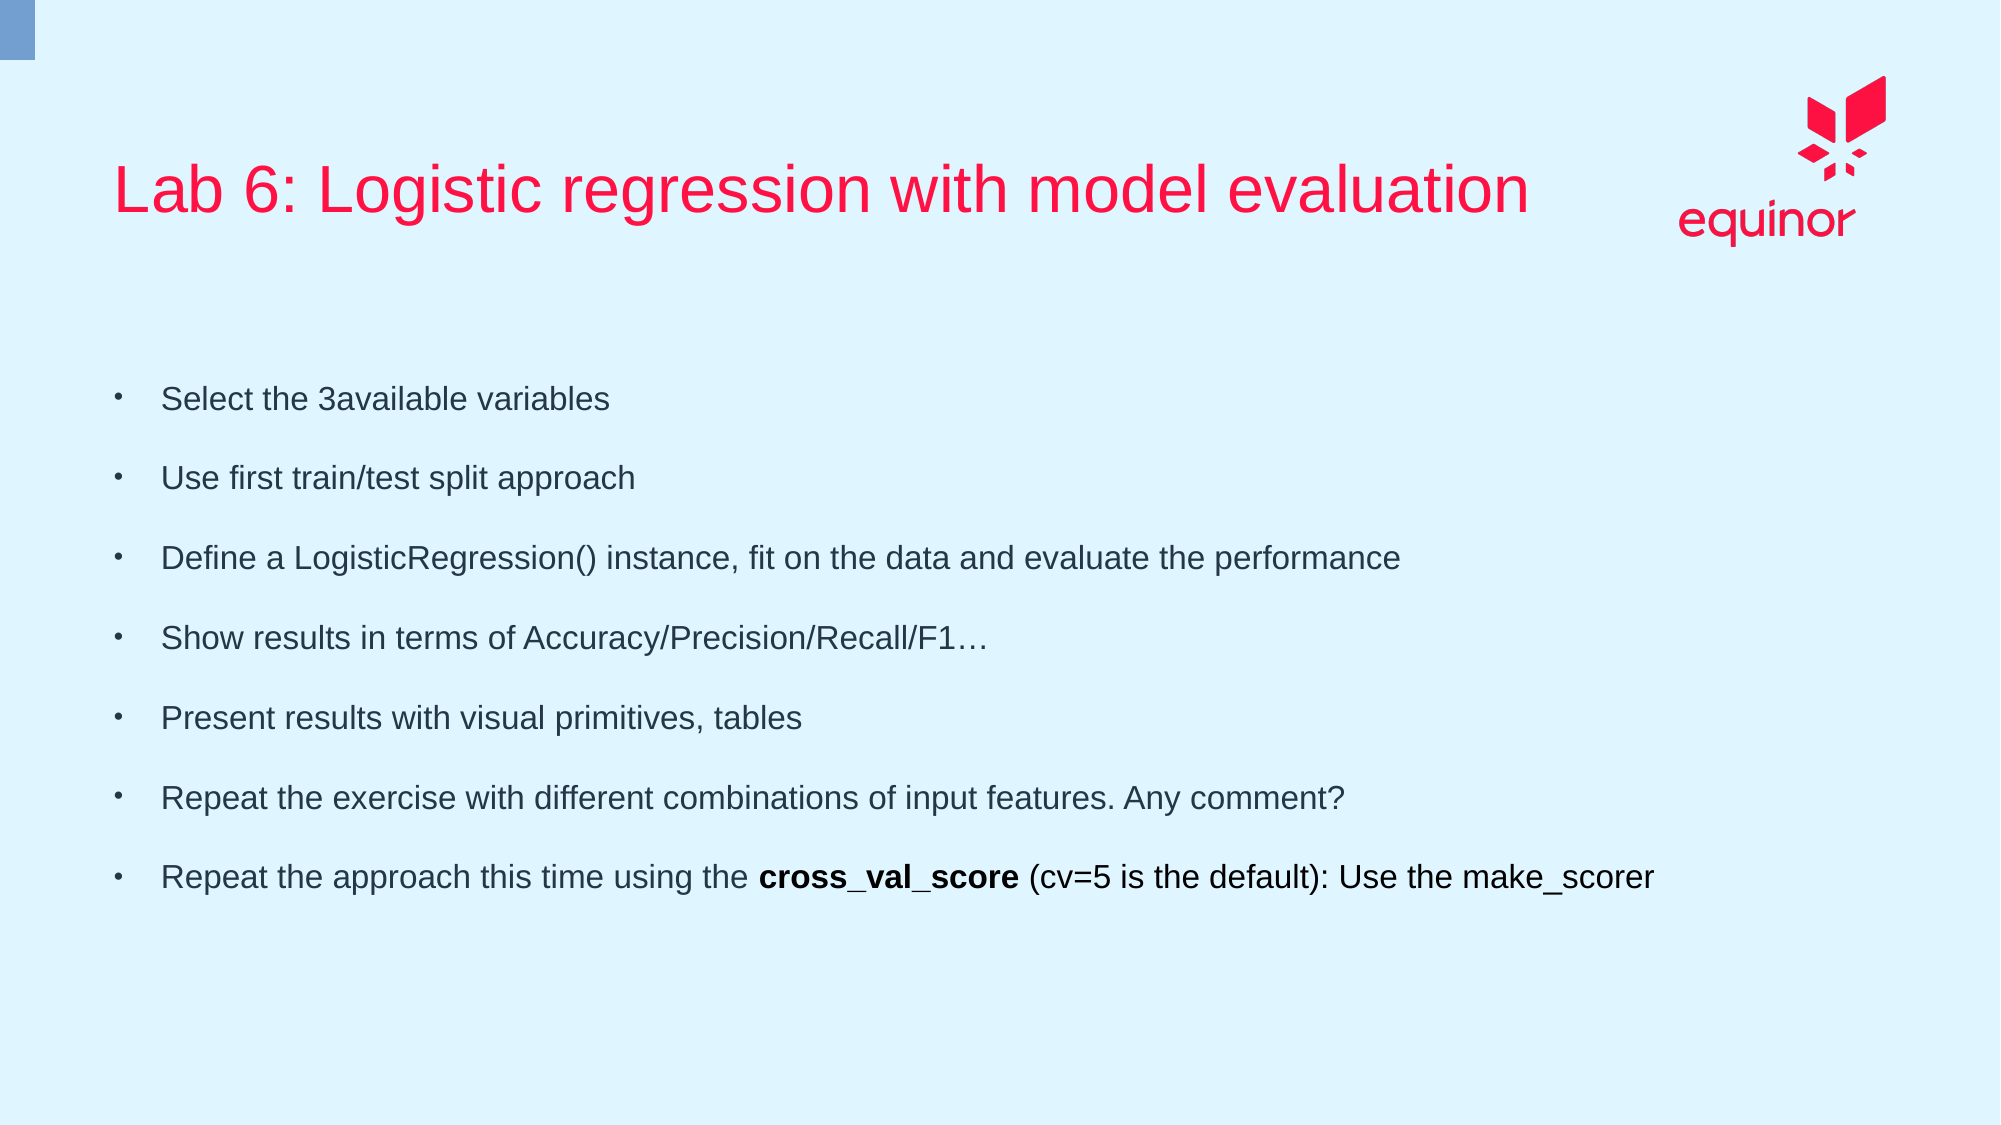

Lab 6: Logistic regression with model evaluation

Select the 3available variables

Use first train/test split approach

Define a LogisticRegression() instance, fit on the data and evaluate the performance

Show results in terms of Accuracy/Precision/Recall/F1…

Present results with visual primitives, tables

Repeat the exercise with different combinations of input features. Any comment?

Repeat the approach this time using the cross_val_score (cv=5 is the default): Use the make_scorer